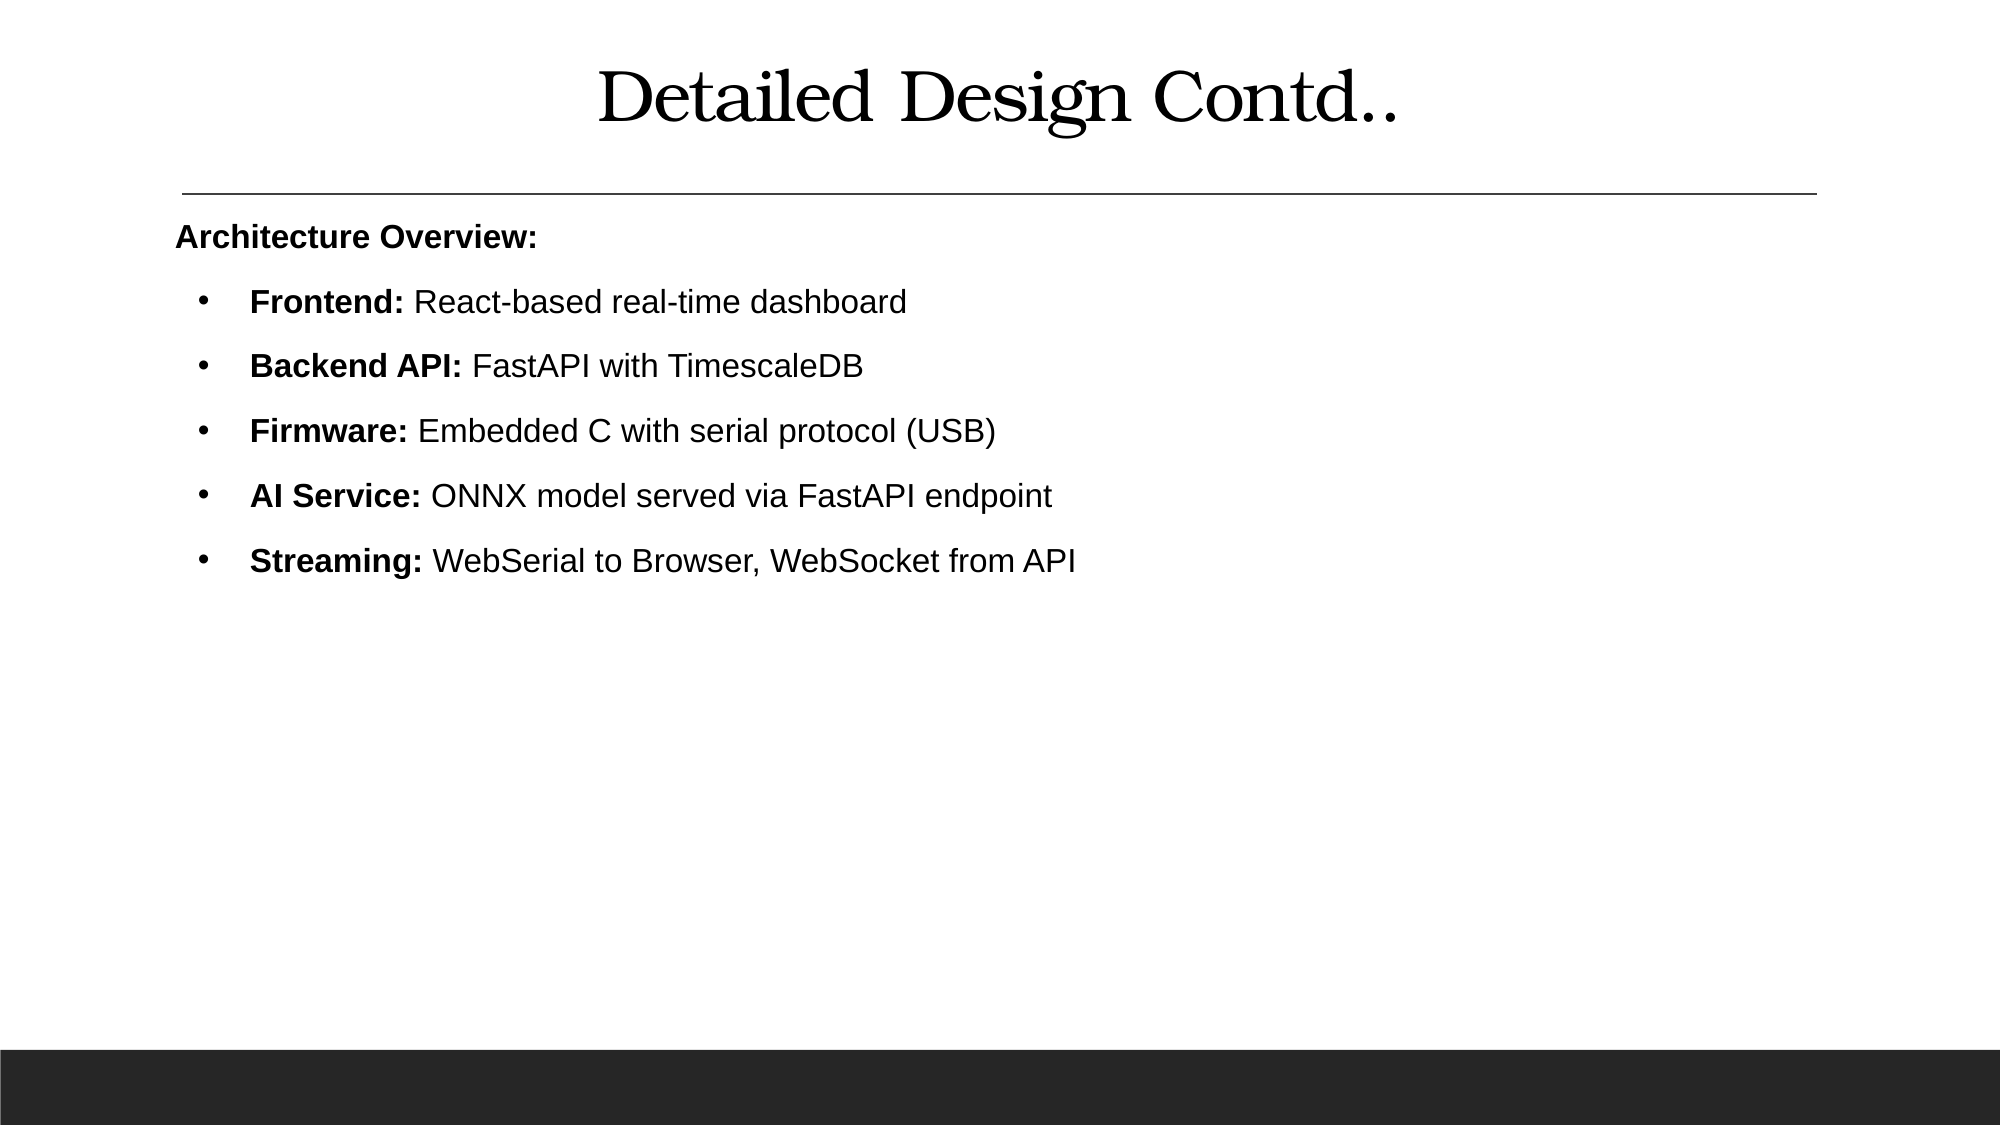

# Detailed Design Contd..
Architecture Overview:
Frontend: React-based real-time dashboard
Backend API: FastAPI with TimescaleDB
Firmware: Embedded C with serial protocol (USB)
AI Service: ONNX model served via FastAPI endpoint
Streaming: WebSerial to Browser, WebSocket from API